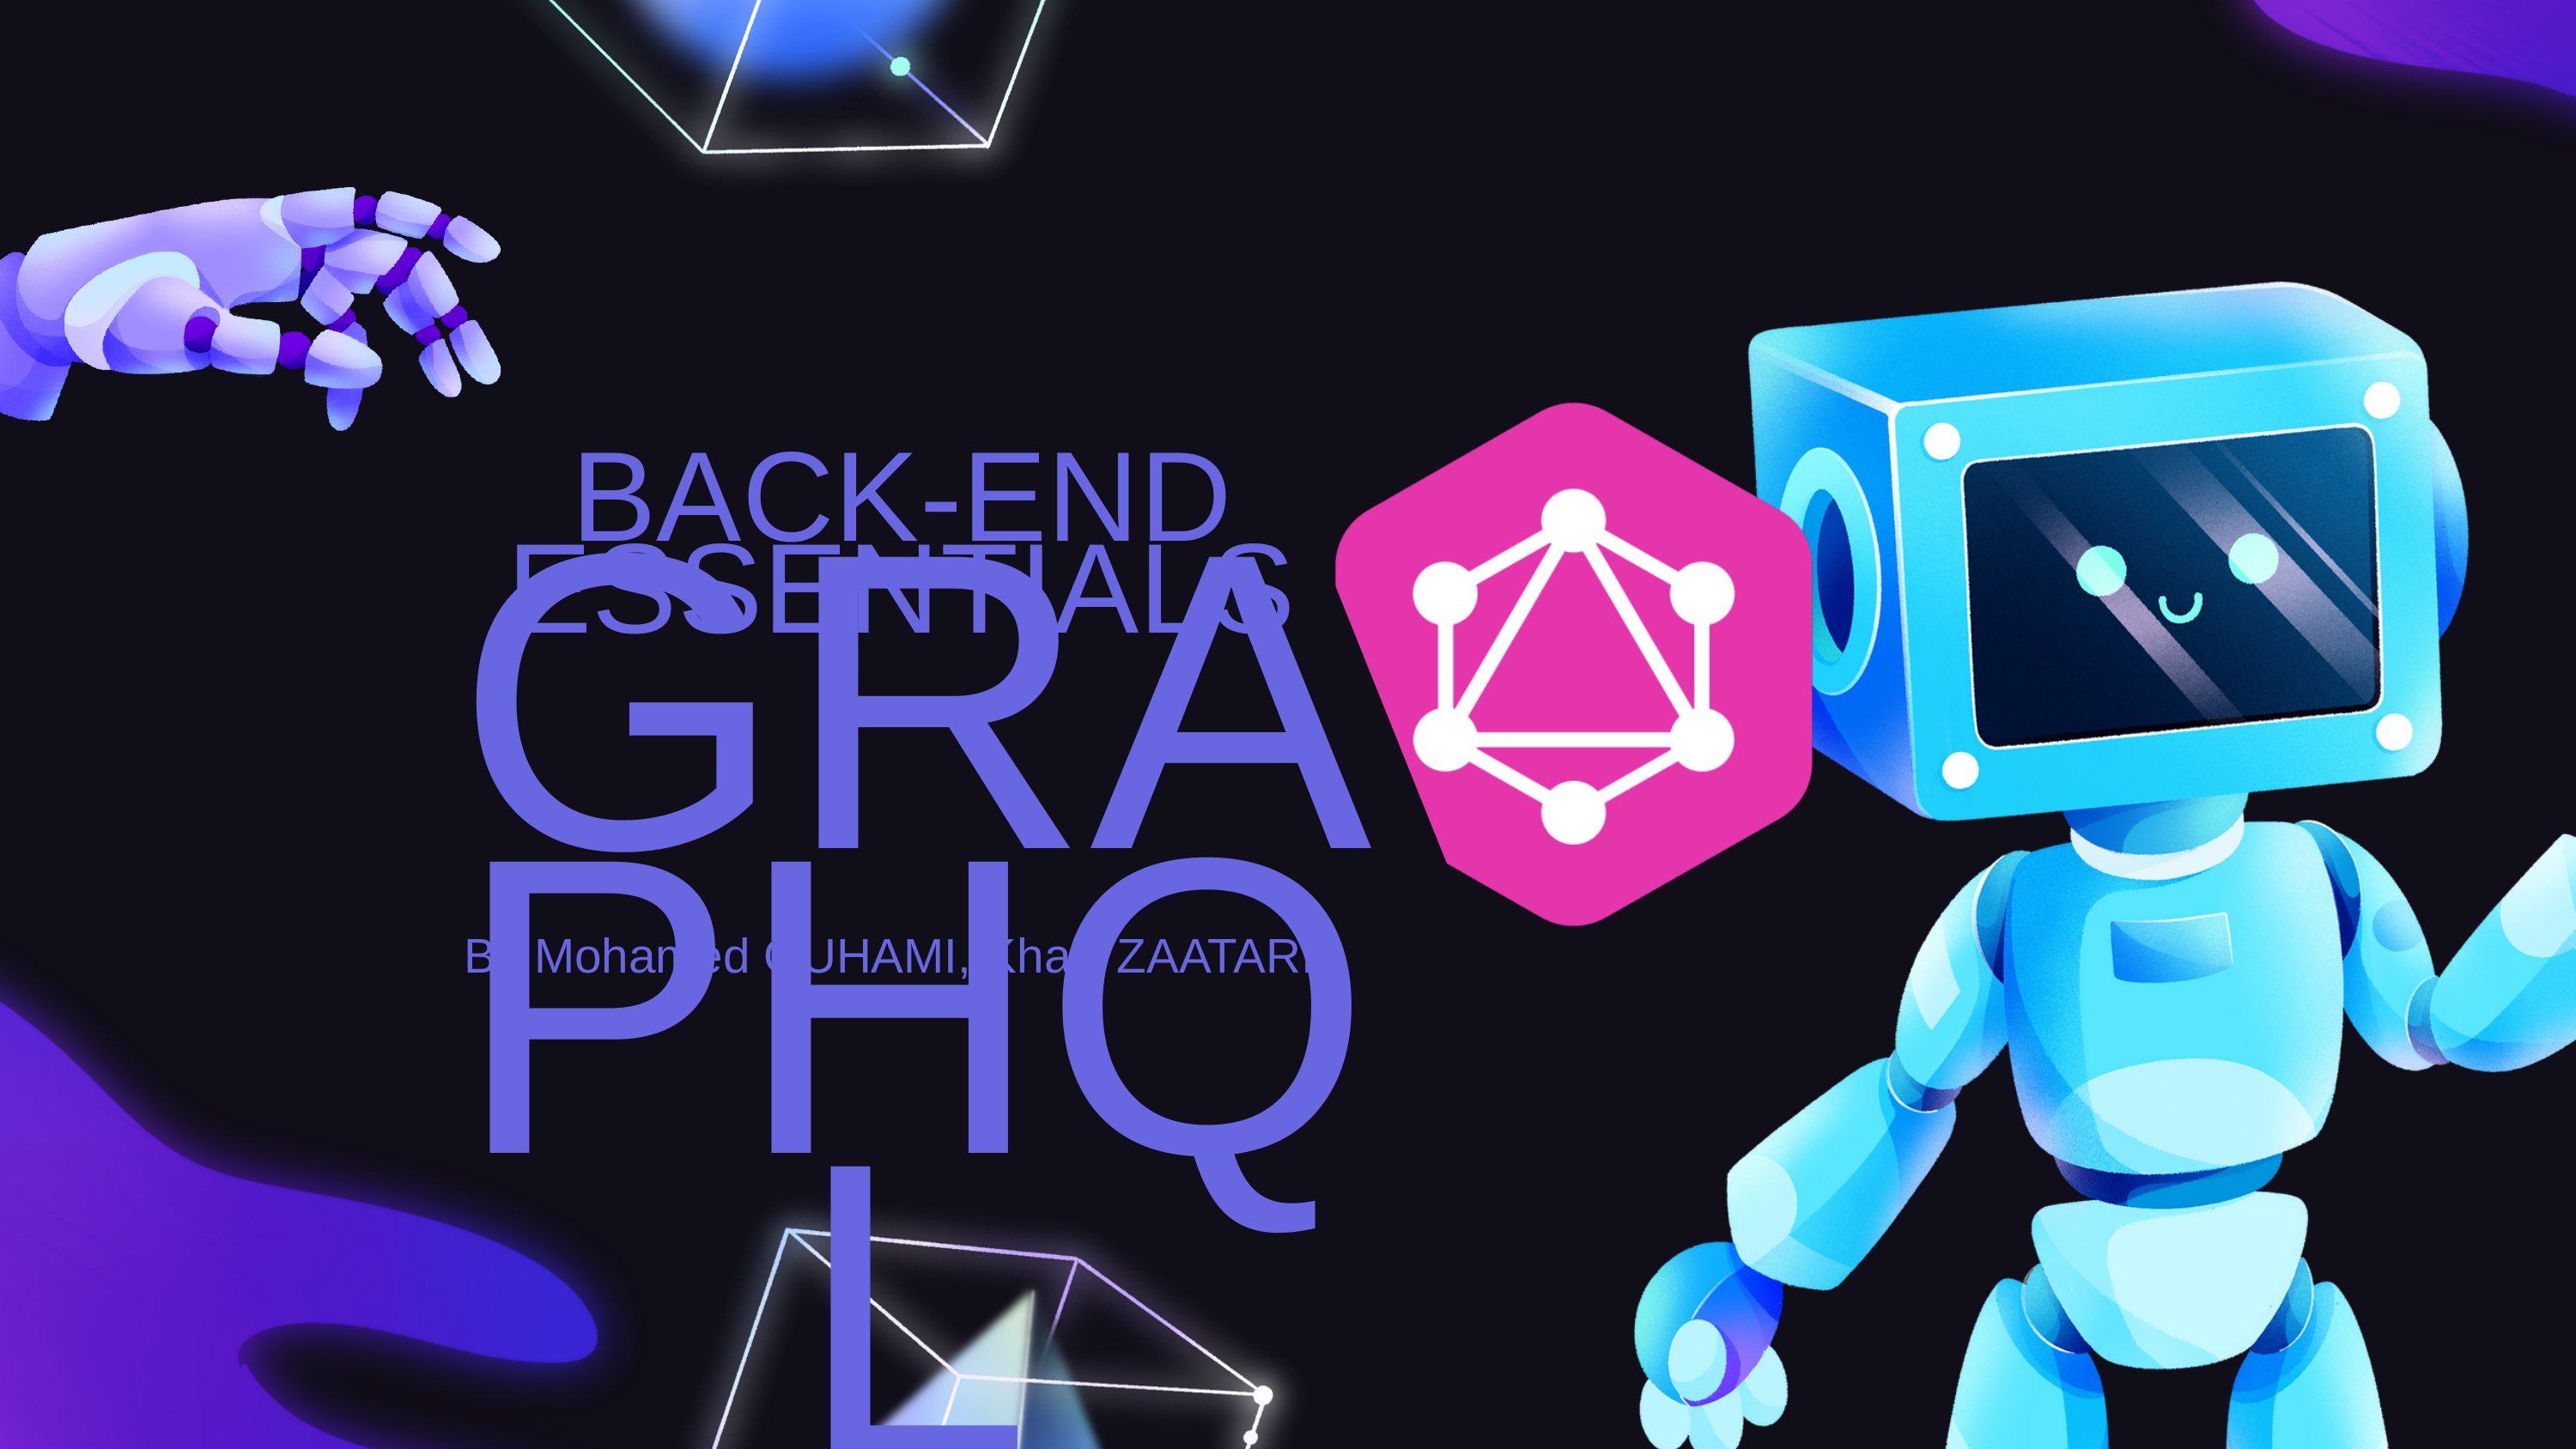

BACK-END ESSENTIALS
GRAPHQL

By Mohamed OUHAMI, Khalil ZAATARI